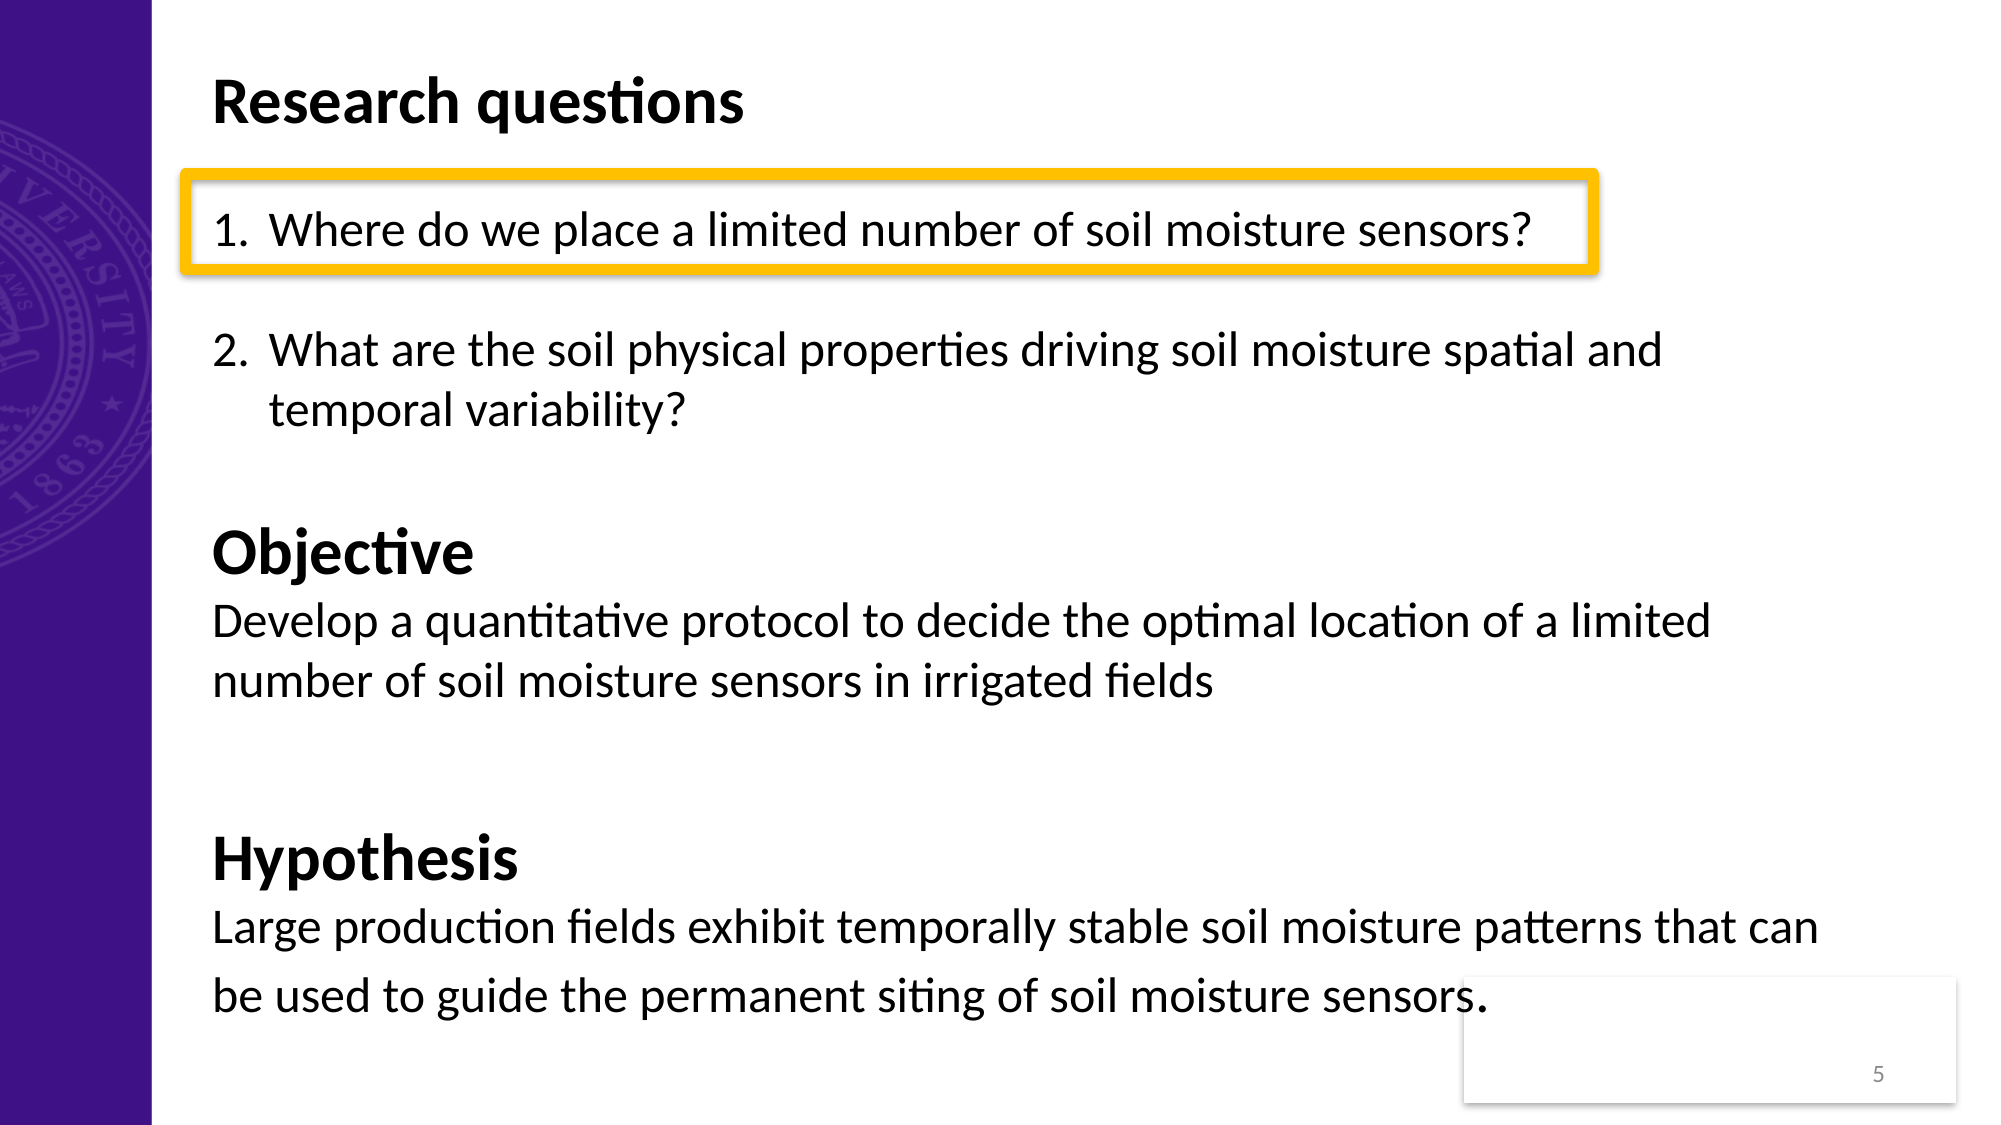

Research questions

Where do we place a limited number of soil moisture sensors?

What are the soil physical properties driving soil moisture spatial and temporal variability?

Objective
Develop a quantitative protocol to decide the optimal location of a limited number of soil moisture sensors in irrigated fields
Hypothesis
Large production fields exhibit temporally stable soil moisture patterns that can be used to guide the permanent siting of soil moisture sensors.
5